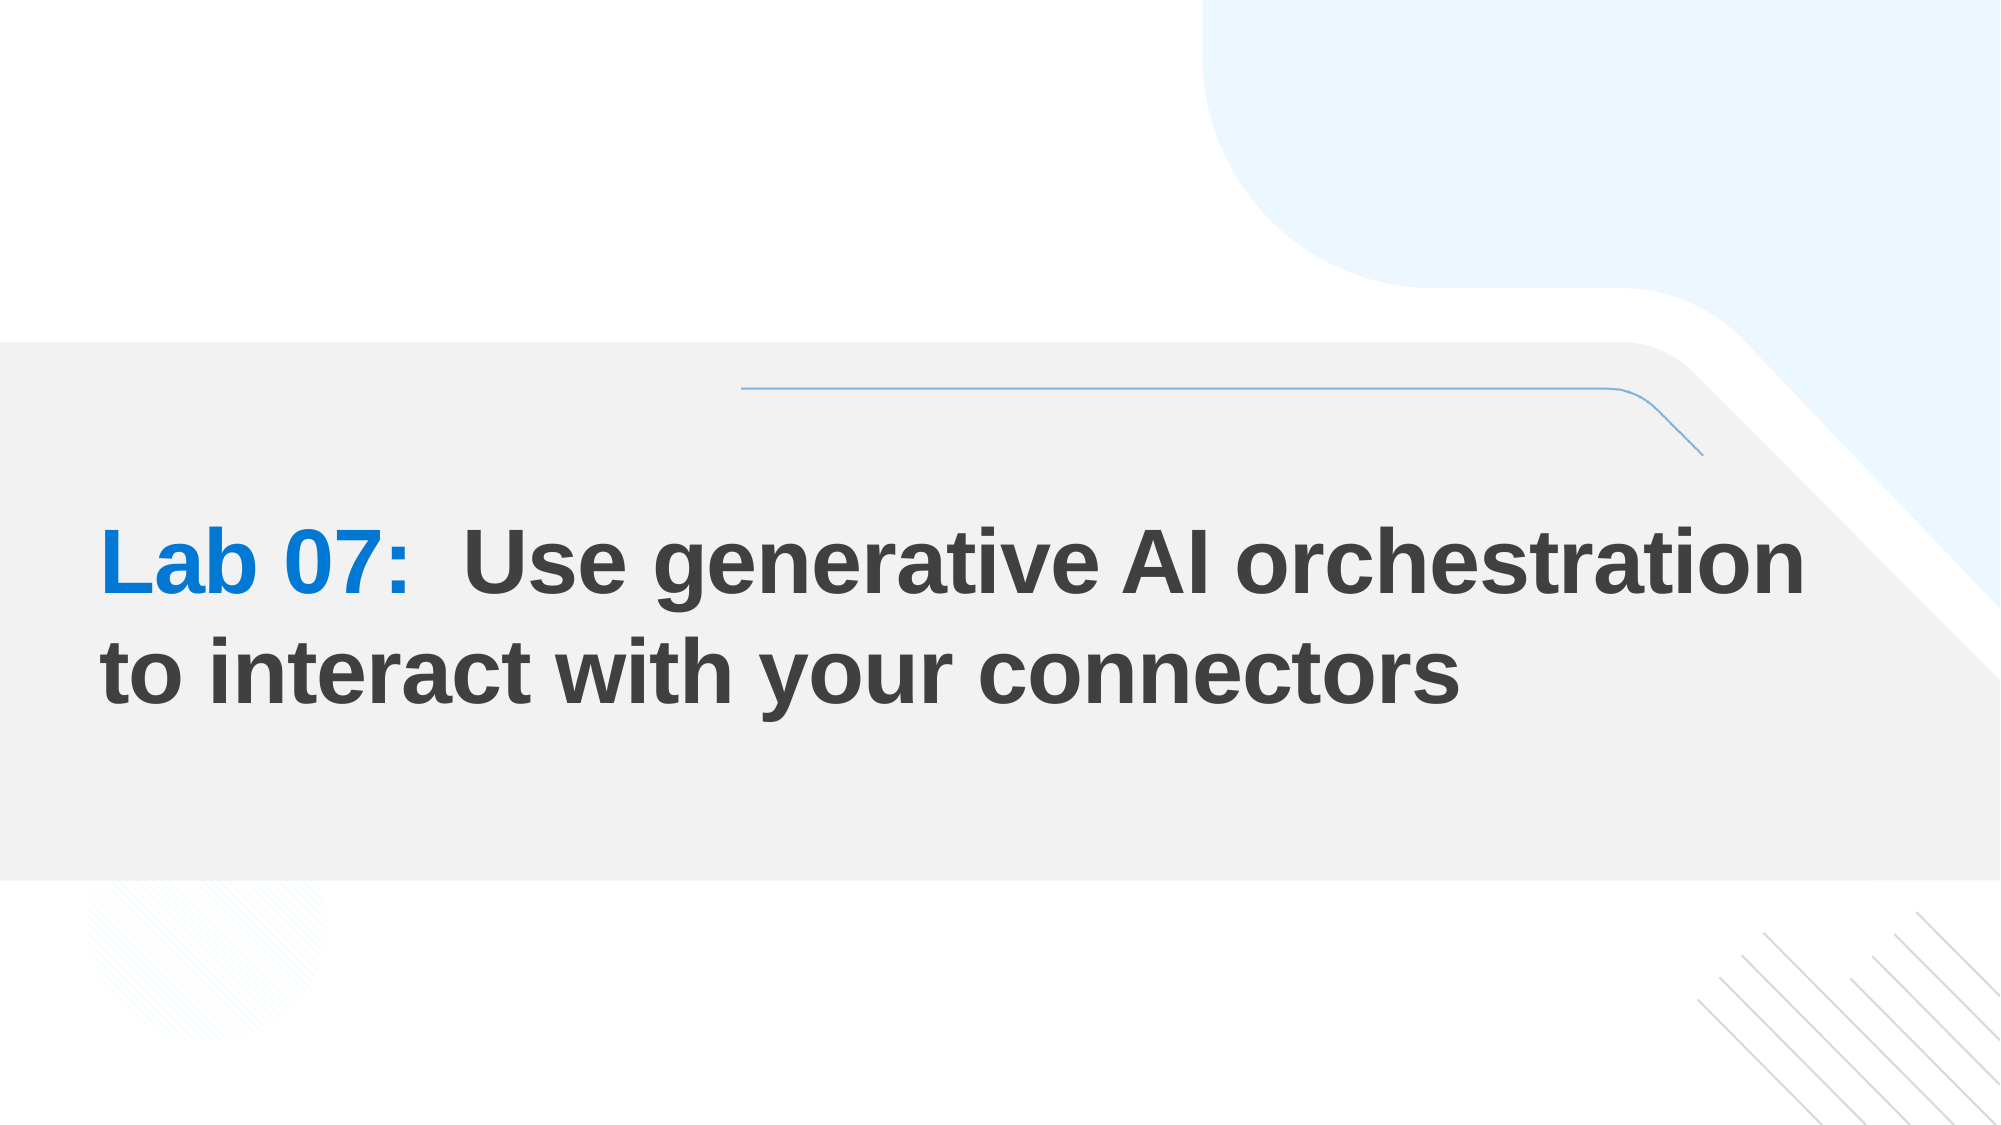

# Lab 07:  Use generative AI orchestration to interact with your connectors